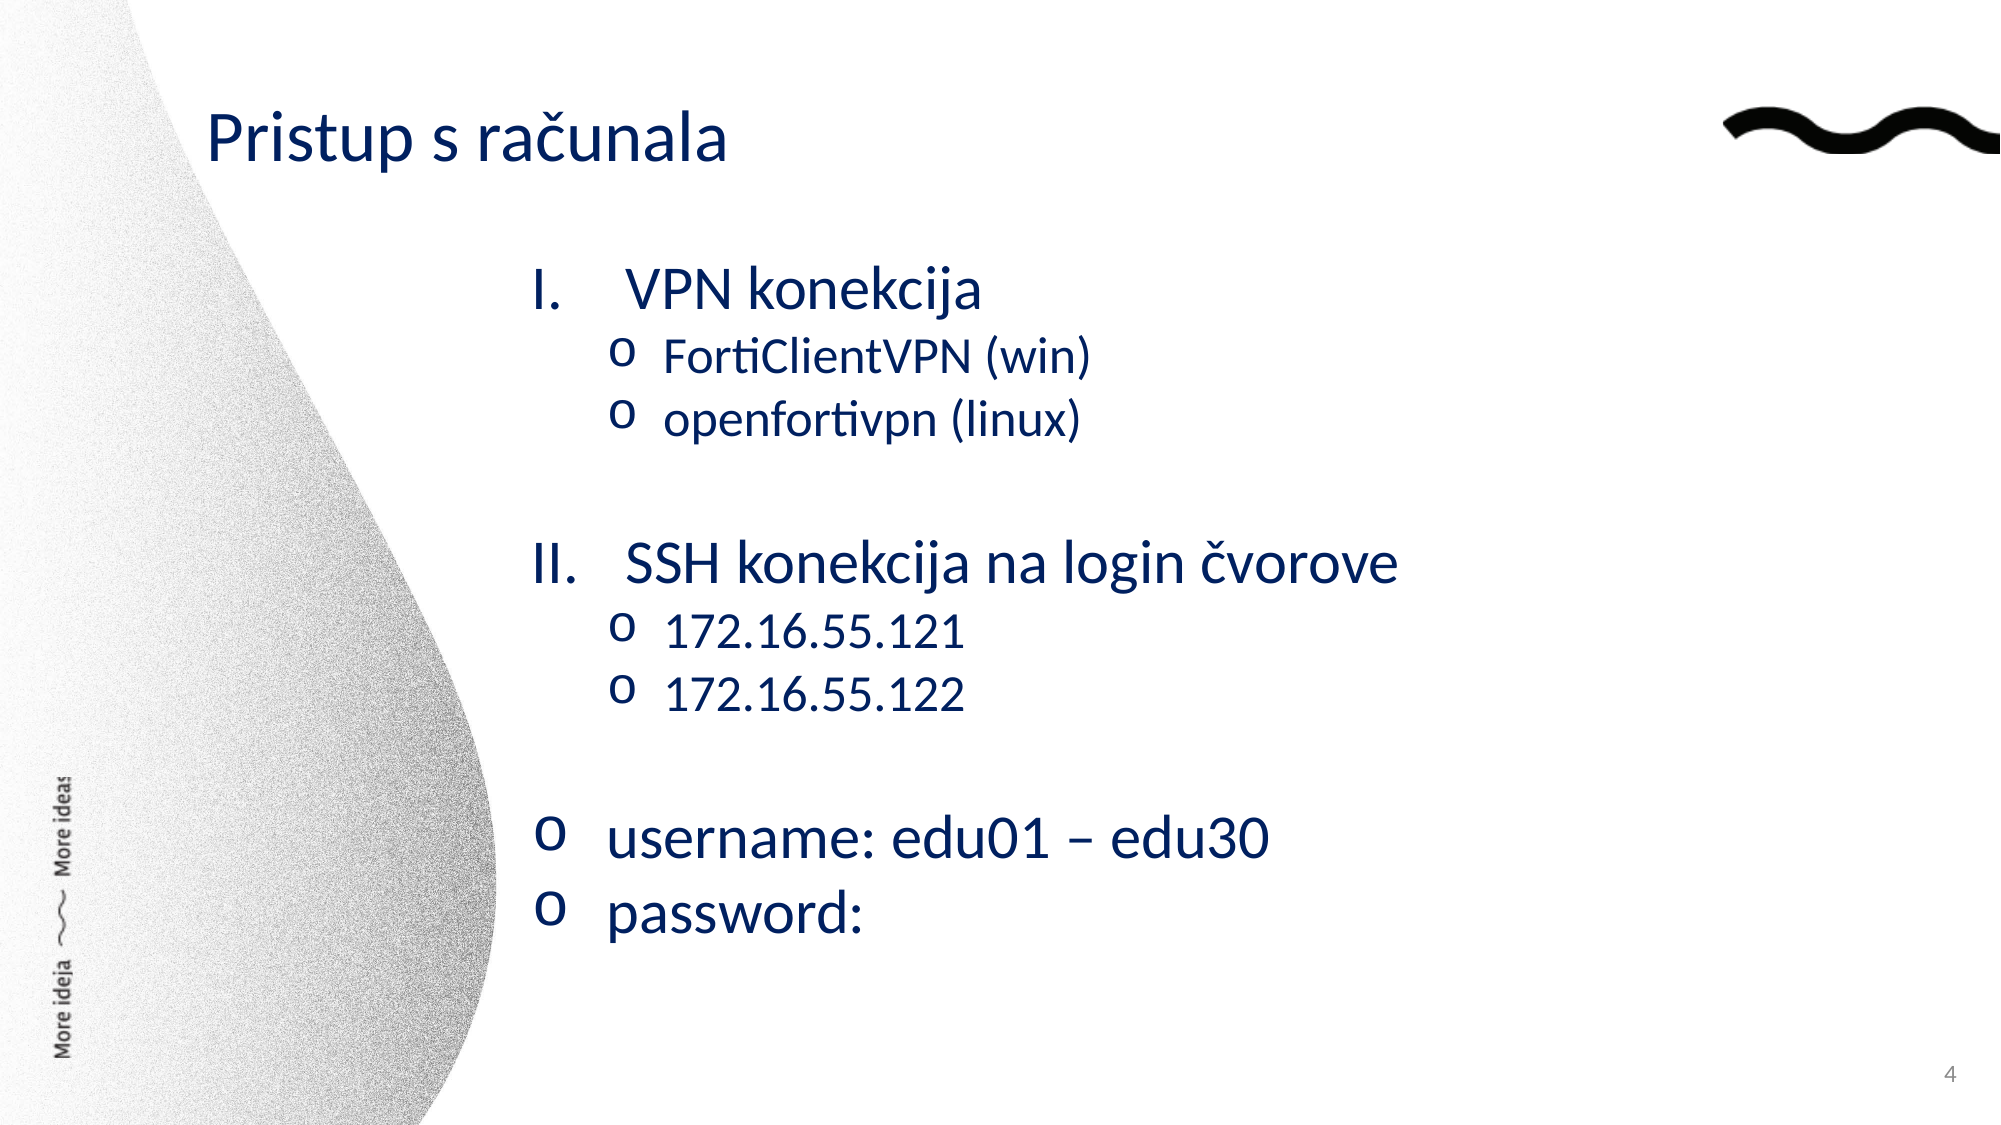

Pristup s računala
VPN konekcija
FortiClientVPN (win)
openfortivpn (linux)

SSH konekcija na login čvorove
172.16.55.121
172.16.55.122

username: edu01 – edu30
password:
4